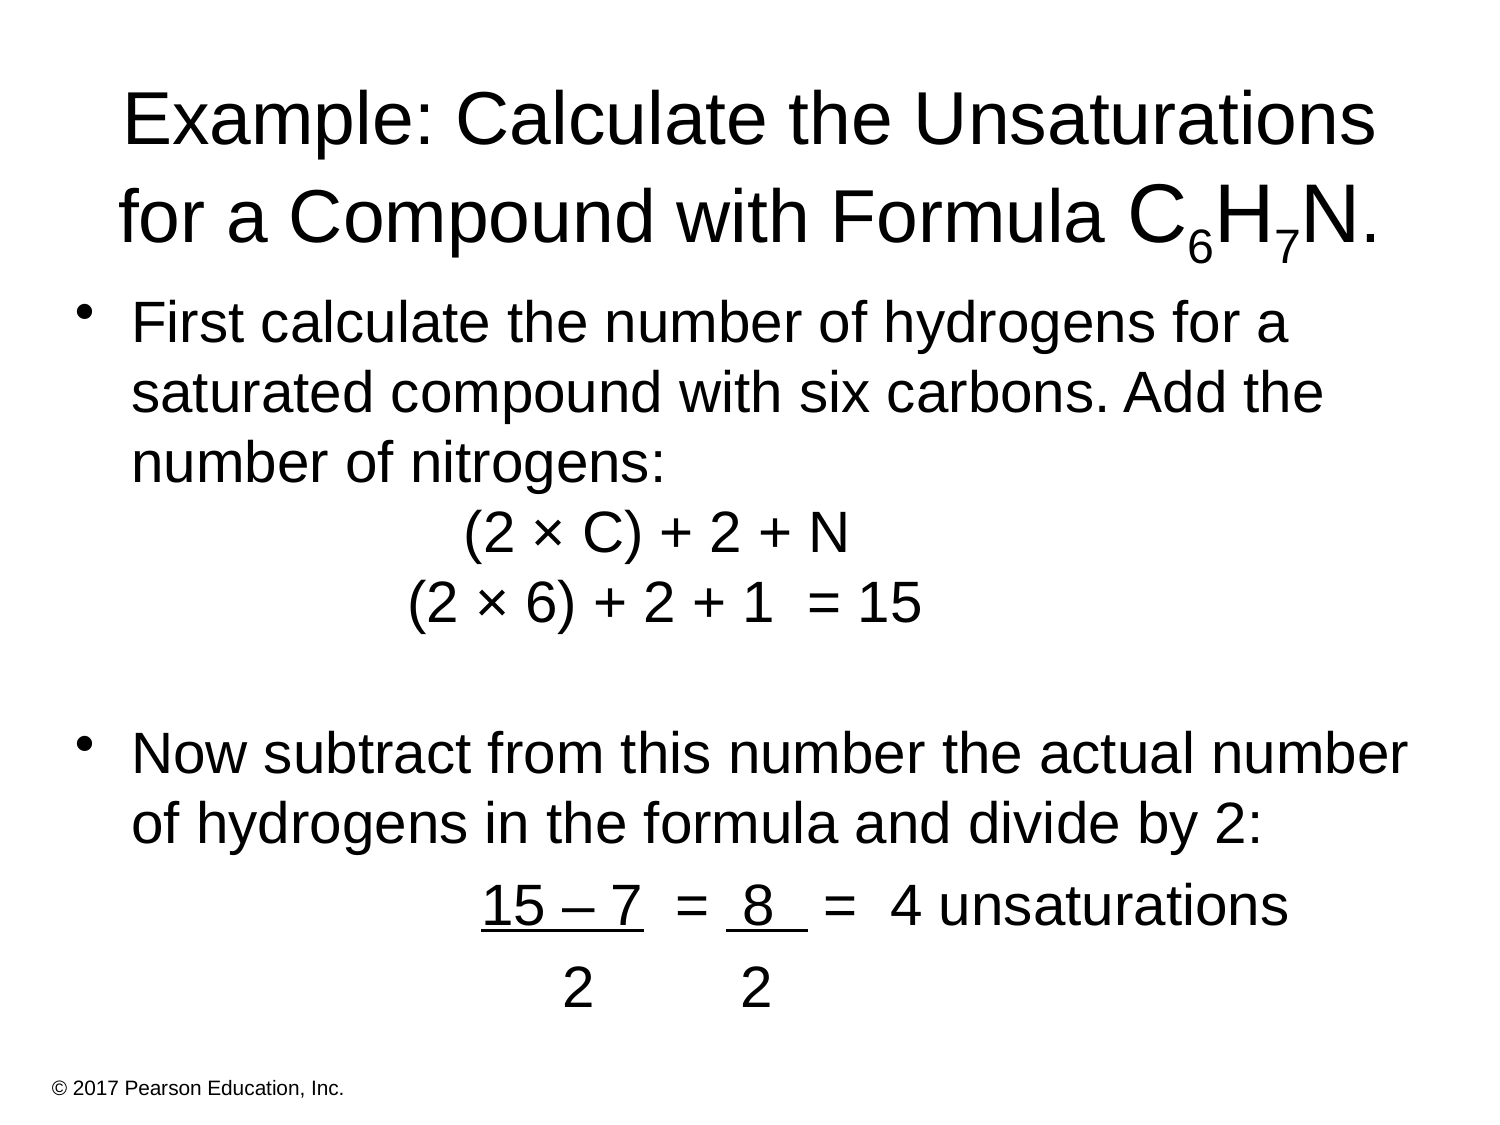

# Example: Calculate the Unsaturations for a Compound with Formula C6H7N.
First calculate the number of hydrogens for a saturated compound with six carbons. Add the number of nitrogens:
		  (2 × C) + 2 + N
                 (2 × 6) + 2 + 1  = 15
Now subtract from this number the actual number of hydrogens in the formula and divide by 2:
                         15 – 7  =  8   =  4 unsaturations
                              2         2